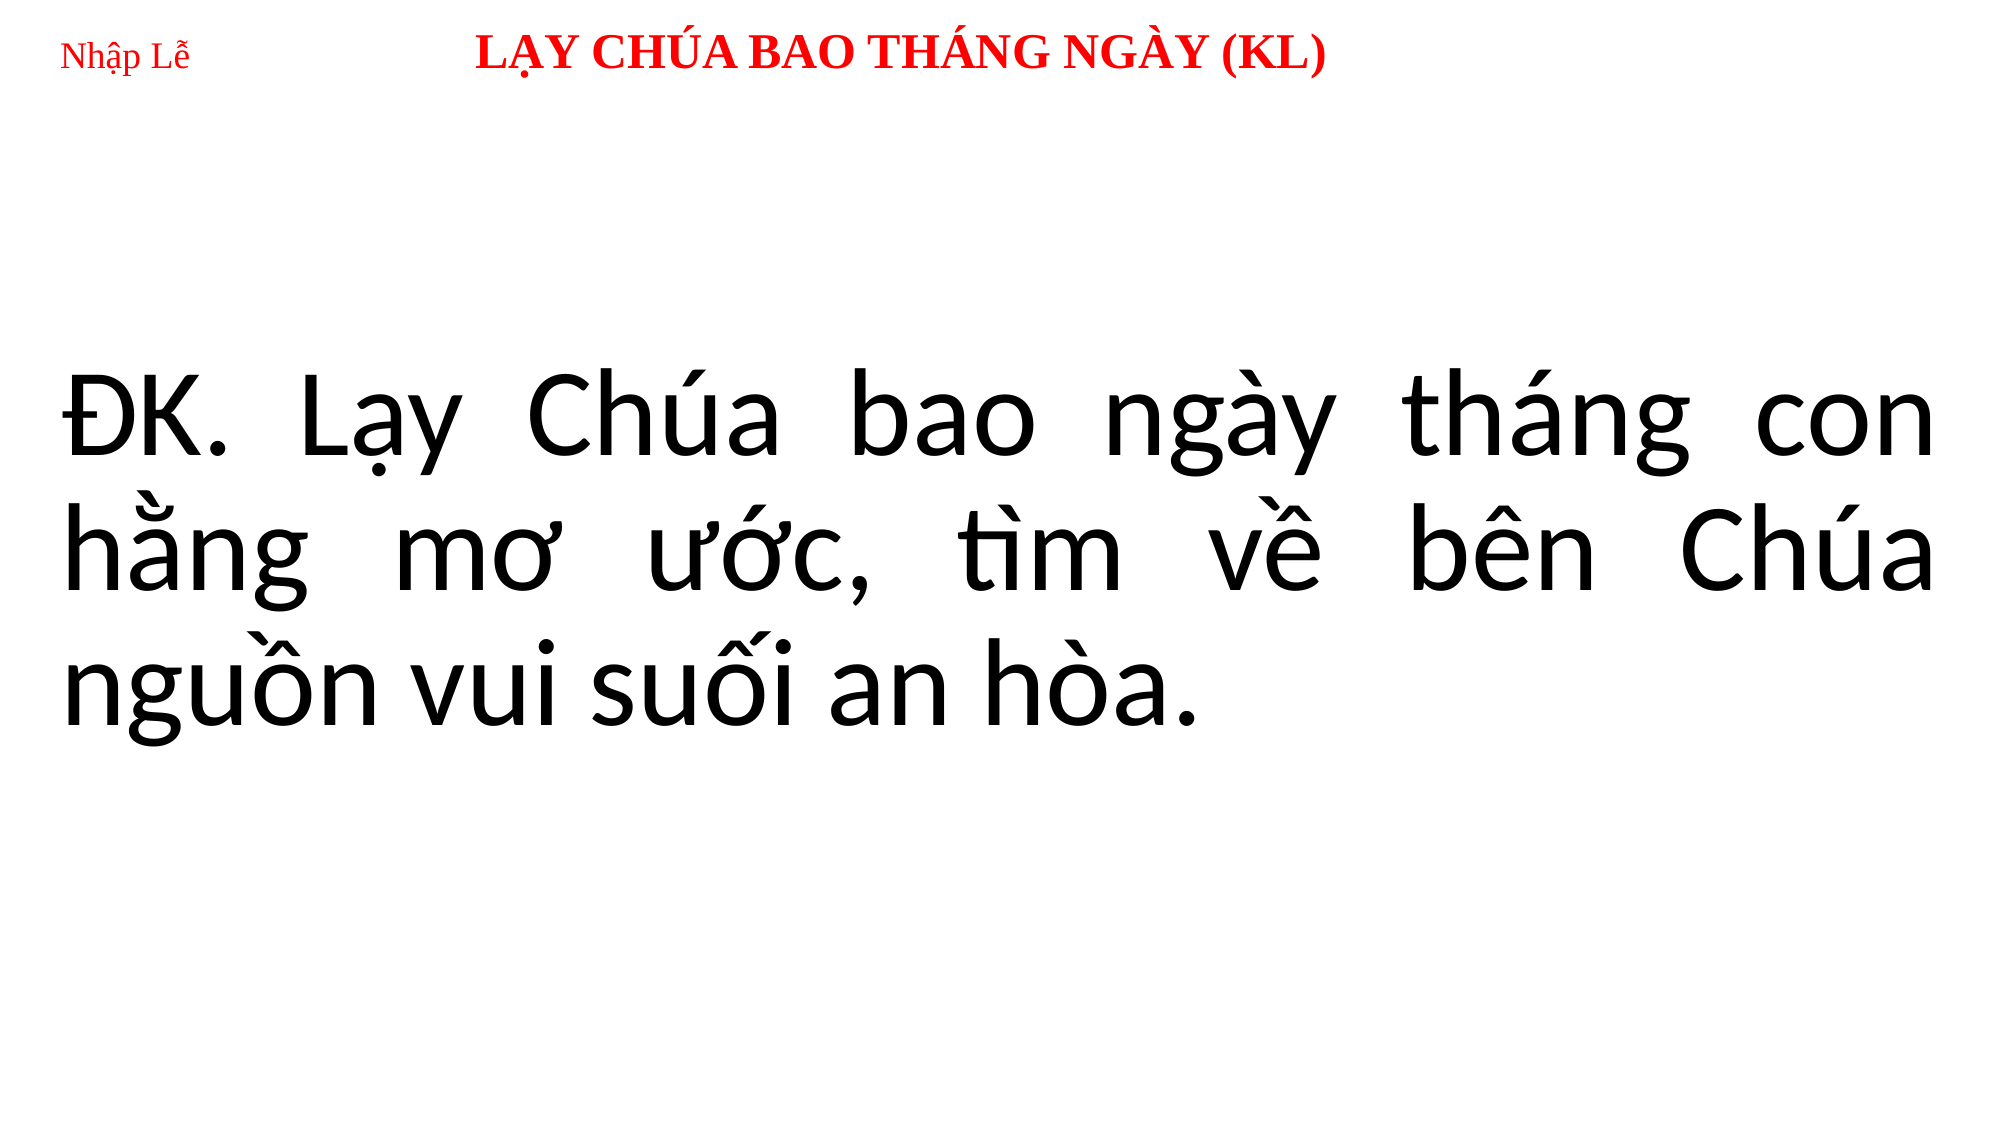

# Nhập Lễ                              LẠY CHÚA BAO THÁNG NGÀY (KL)
ĐK. Lạy Chúa bao ngày tháng con hằng mơ ước, tìm về bên Chúa nguồn vui suối an hòa.